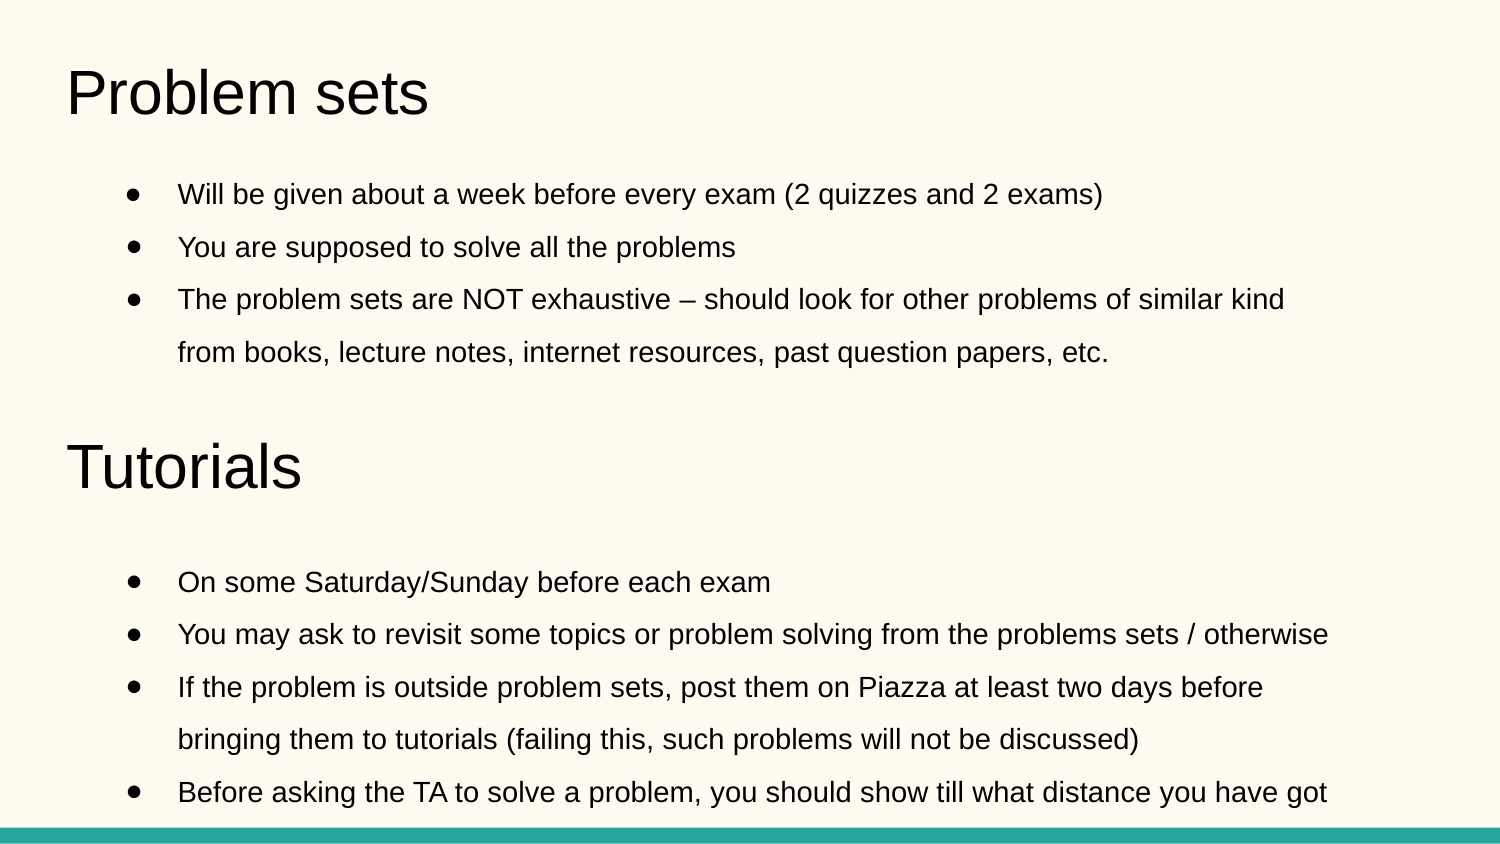

# Problem sets
Will be given about a week before every exam (2 quizzes and 2 exams)
You are supposed to solve all the problems
The problem sets are NOT exhaustive – should look for other problems of similar kind from books, lecture notes, internet resources, past question papers, etc.
Tutorials
On some Saturday/Sunday before each exam
You may ask to revisit some topics or problem solving from the problems sets / otherwise
If the problem is outside problem sets, post them on Piazza at least two days before bringing them to tutorials (failing this, such problems will not be discussed)
Before asking the TA to solve a problem, you should show till what distance you have got